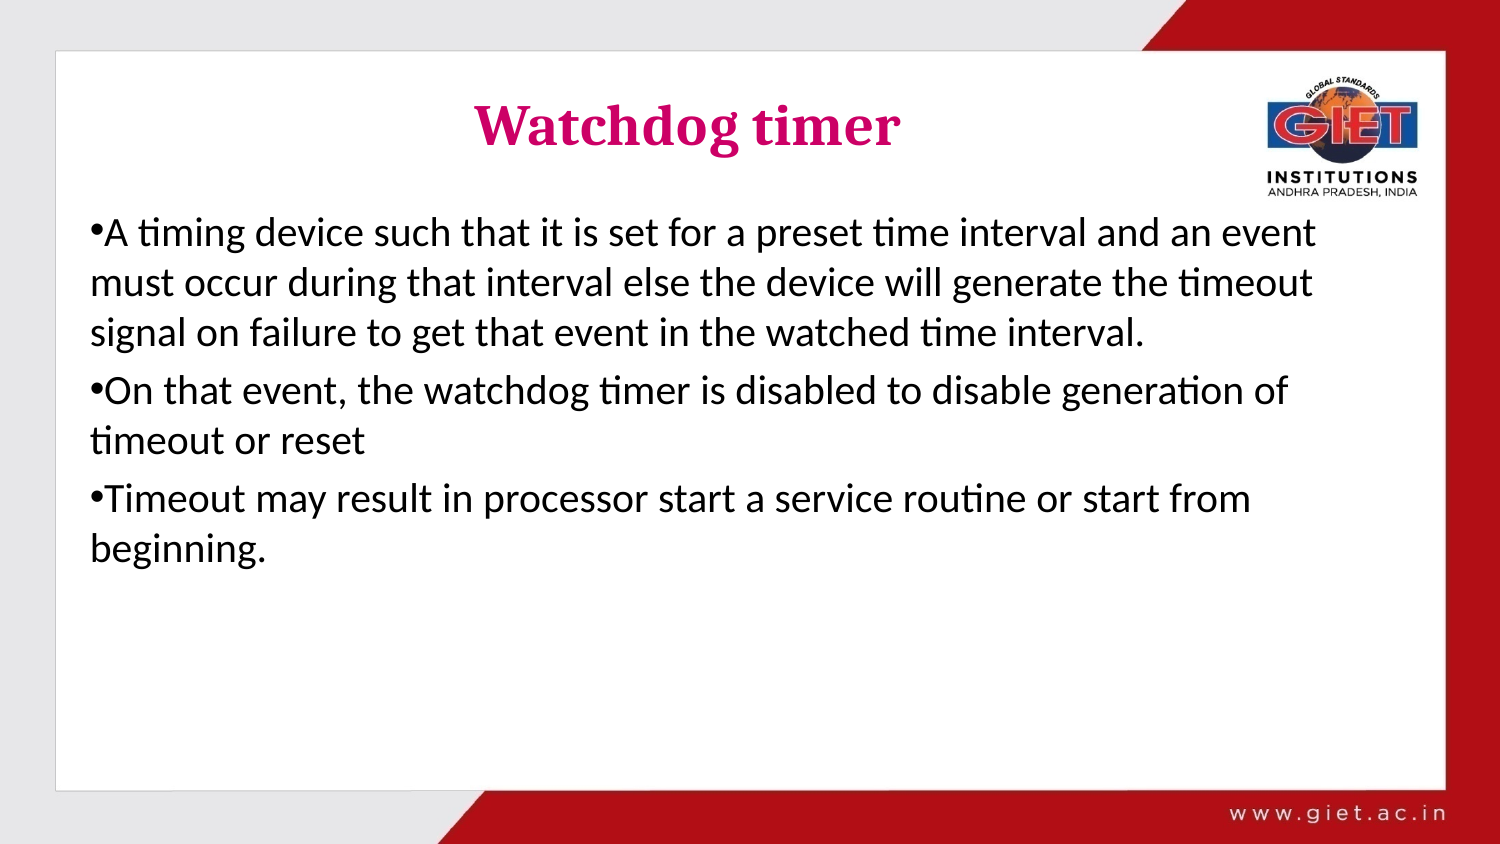

# Watchdog timer
A timing device such that it is set for a preset time interval and an event must occur during that interval else the device will generate the timeout signal on failure to get that event in the watched time interval.
On that event, the watchdog timer is disabled to disable generation of timeout or reset
Timeout may result in processor start a service routine or start from beginning.